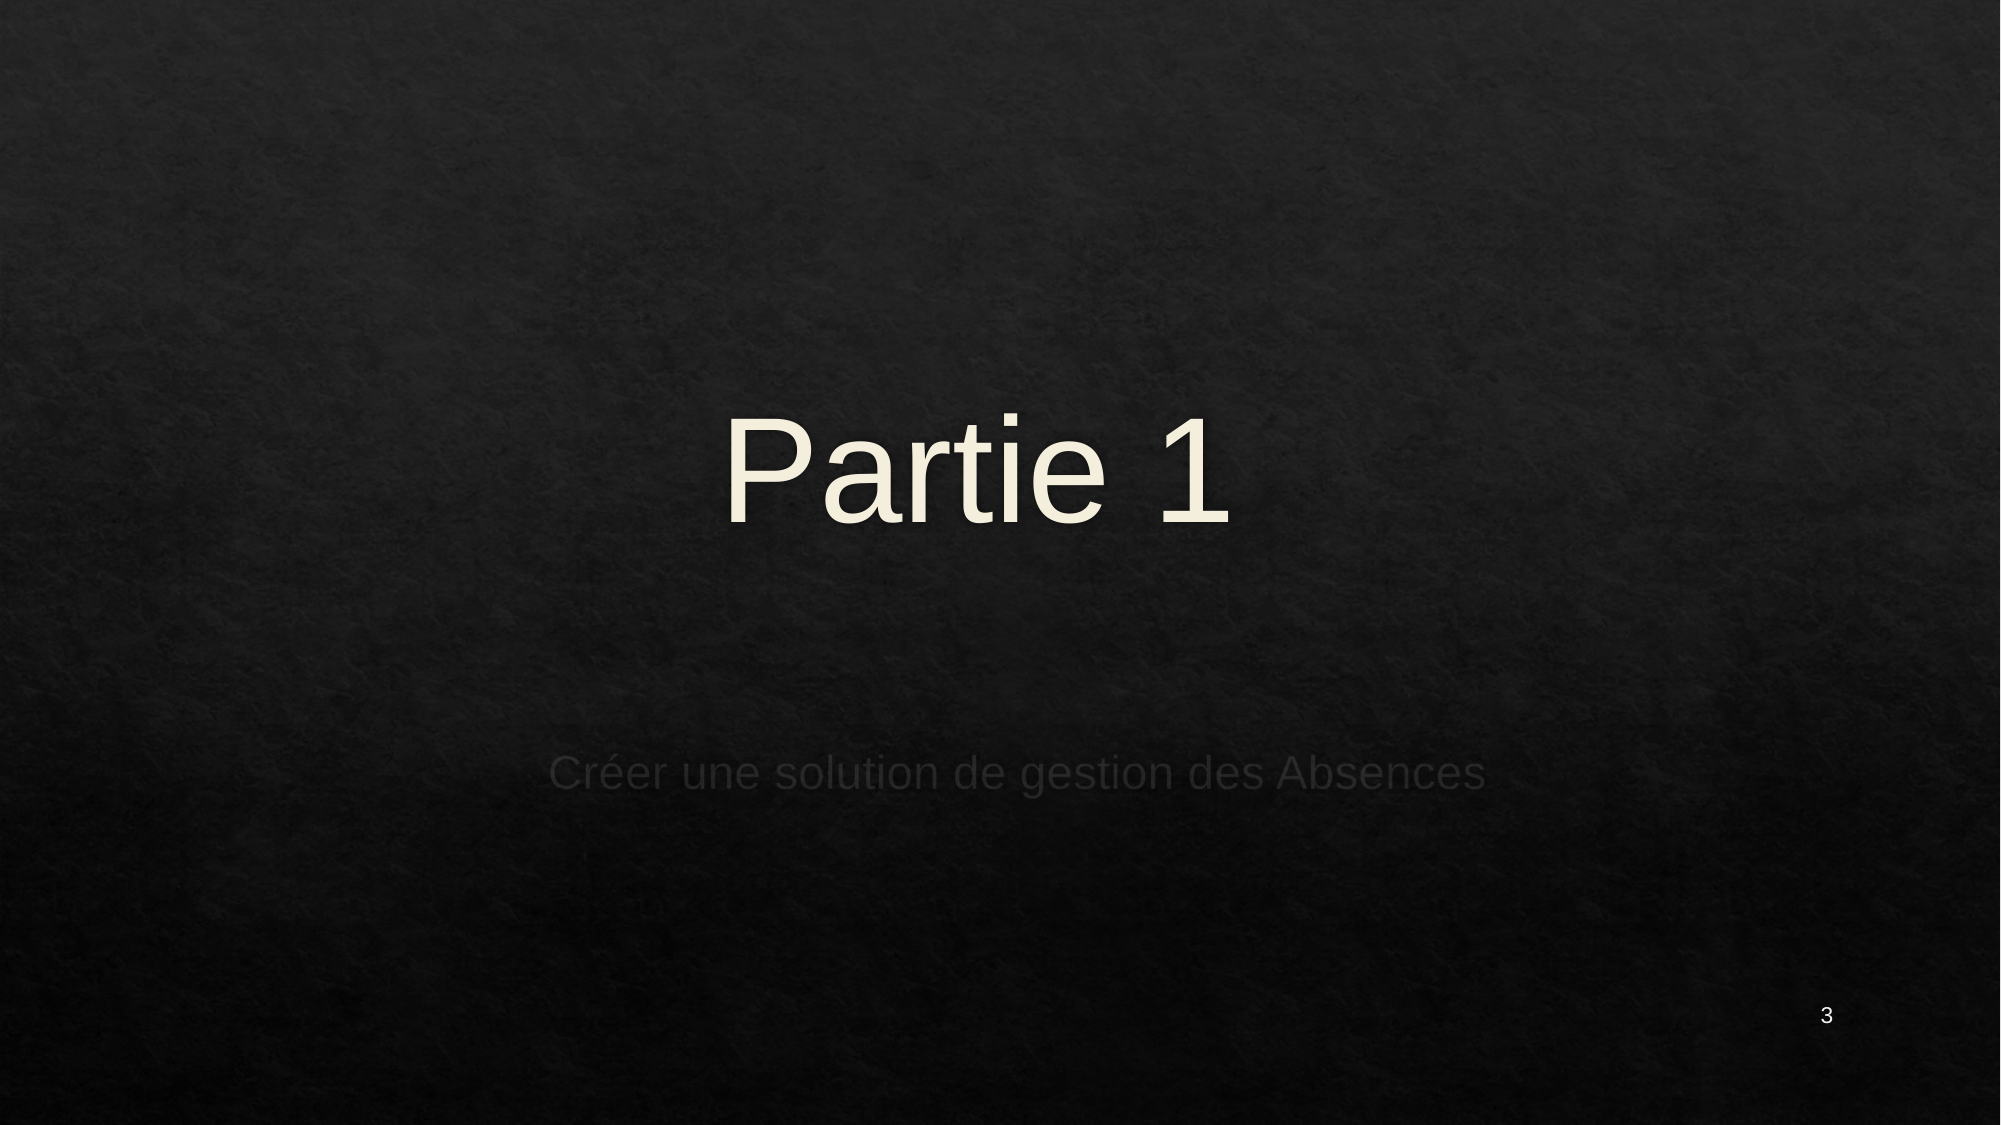

# Partie 1
Créer une solution de gestion des Absences
3